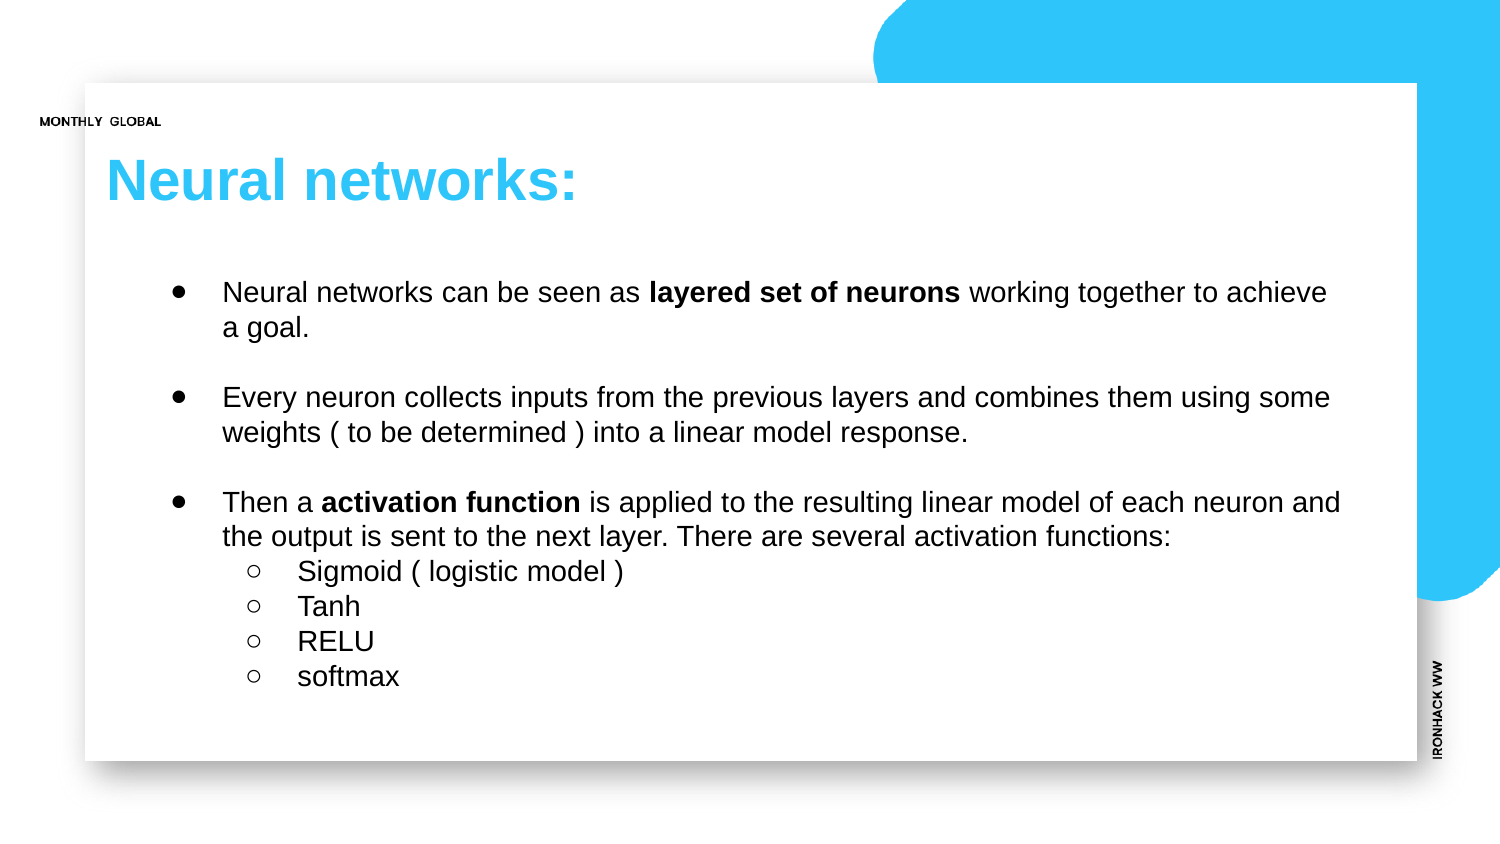

# Neural networks:
Neural networks can be seen as layered set of neurons working together to achieve a goal.

Every neuron collects inputs from the previous layers and combines them using some weights ( to be determined ) into a linear model response.

Then a activation function is applied to the resulting linear model of each neuron and the output is sent to the next layer. There are several activation functions:
Sigmoid ( logistic model )
Tanh
RELU
softmax